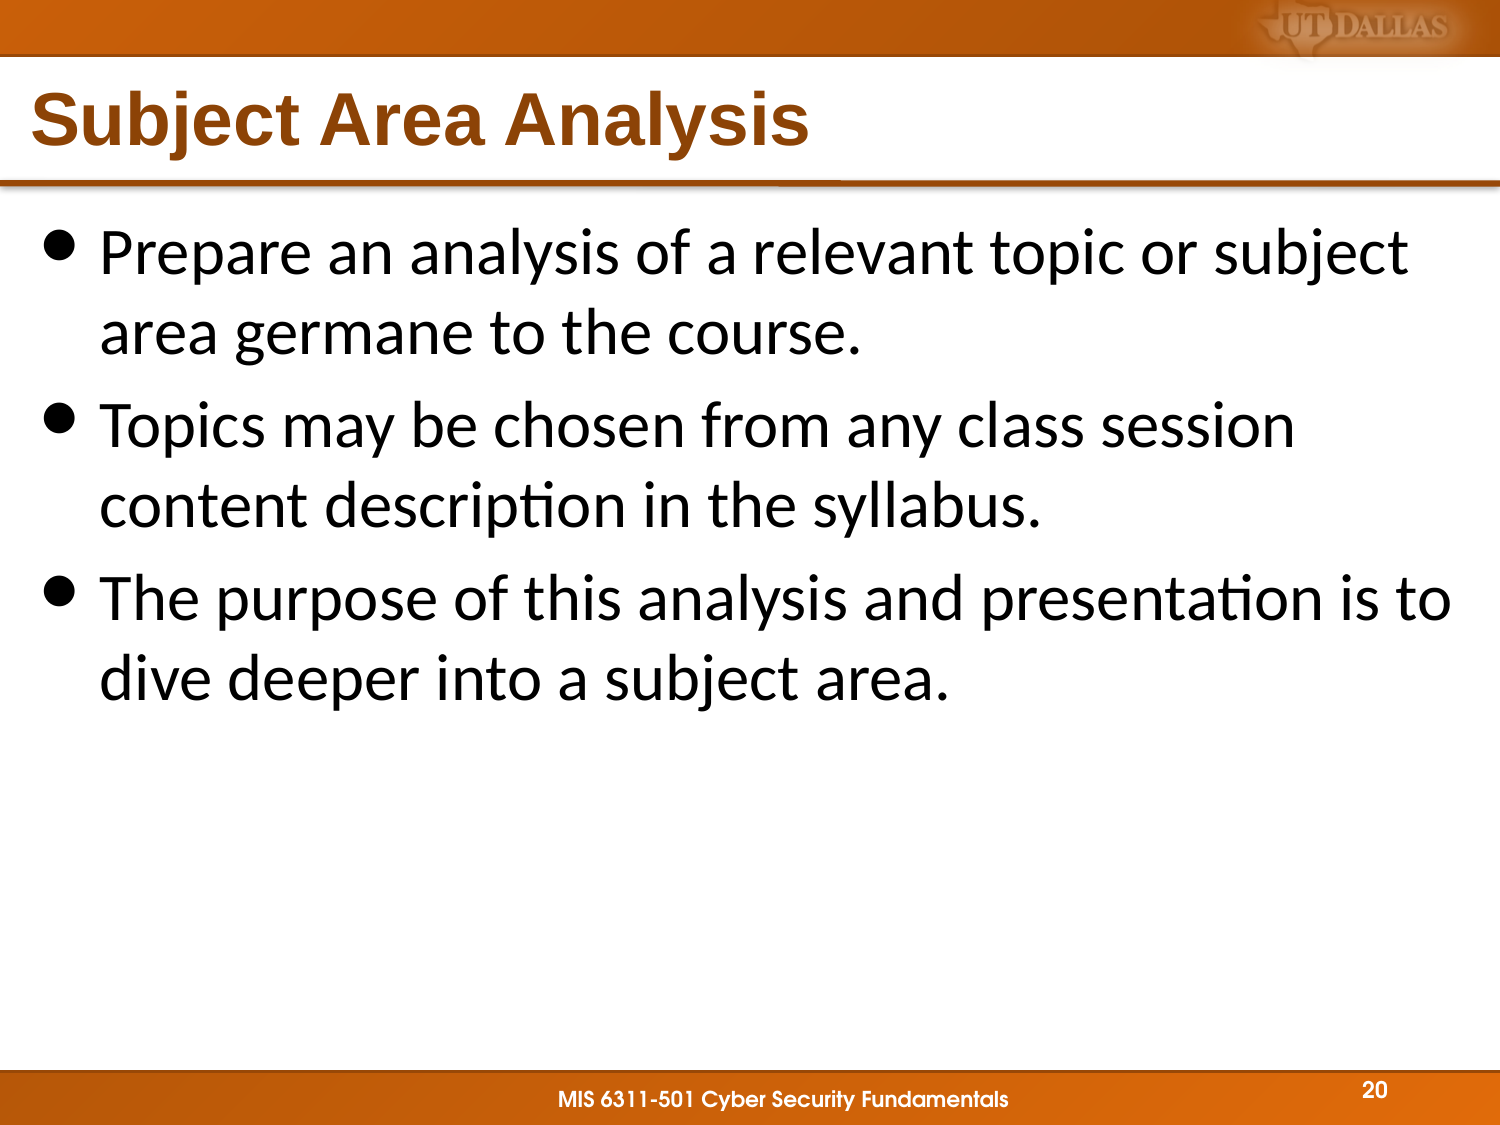

# Subject Area Analysis
Prepare an analysis of a relevant topic or subject area germane to the course.
Topics may be chosen from any class session content description in the syllabus.
The purpose of this analysis and presentation is to dive deeper into a subject area.
20